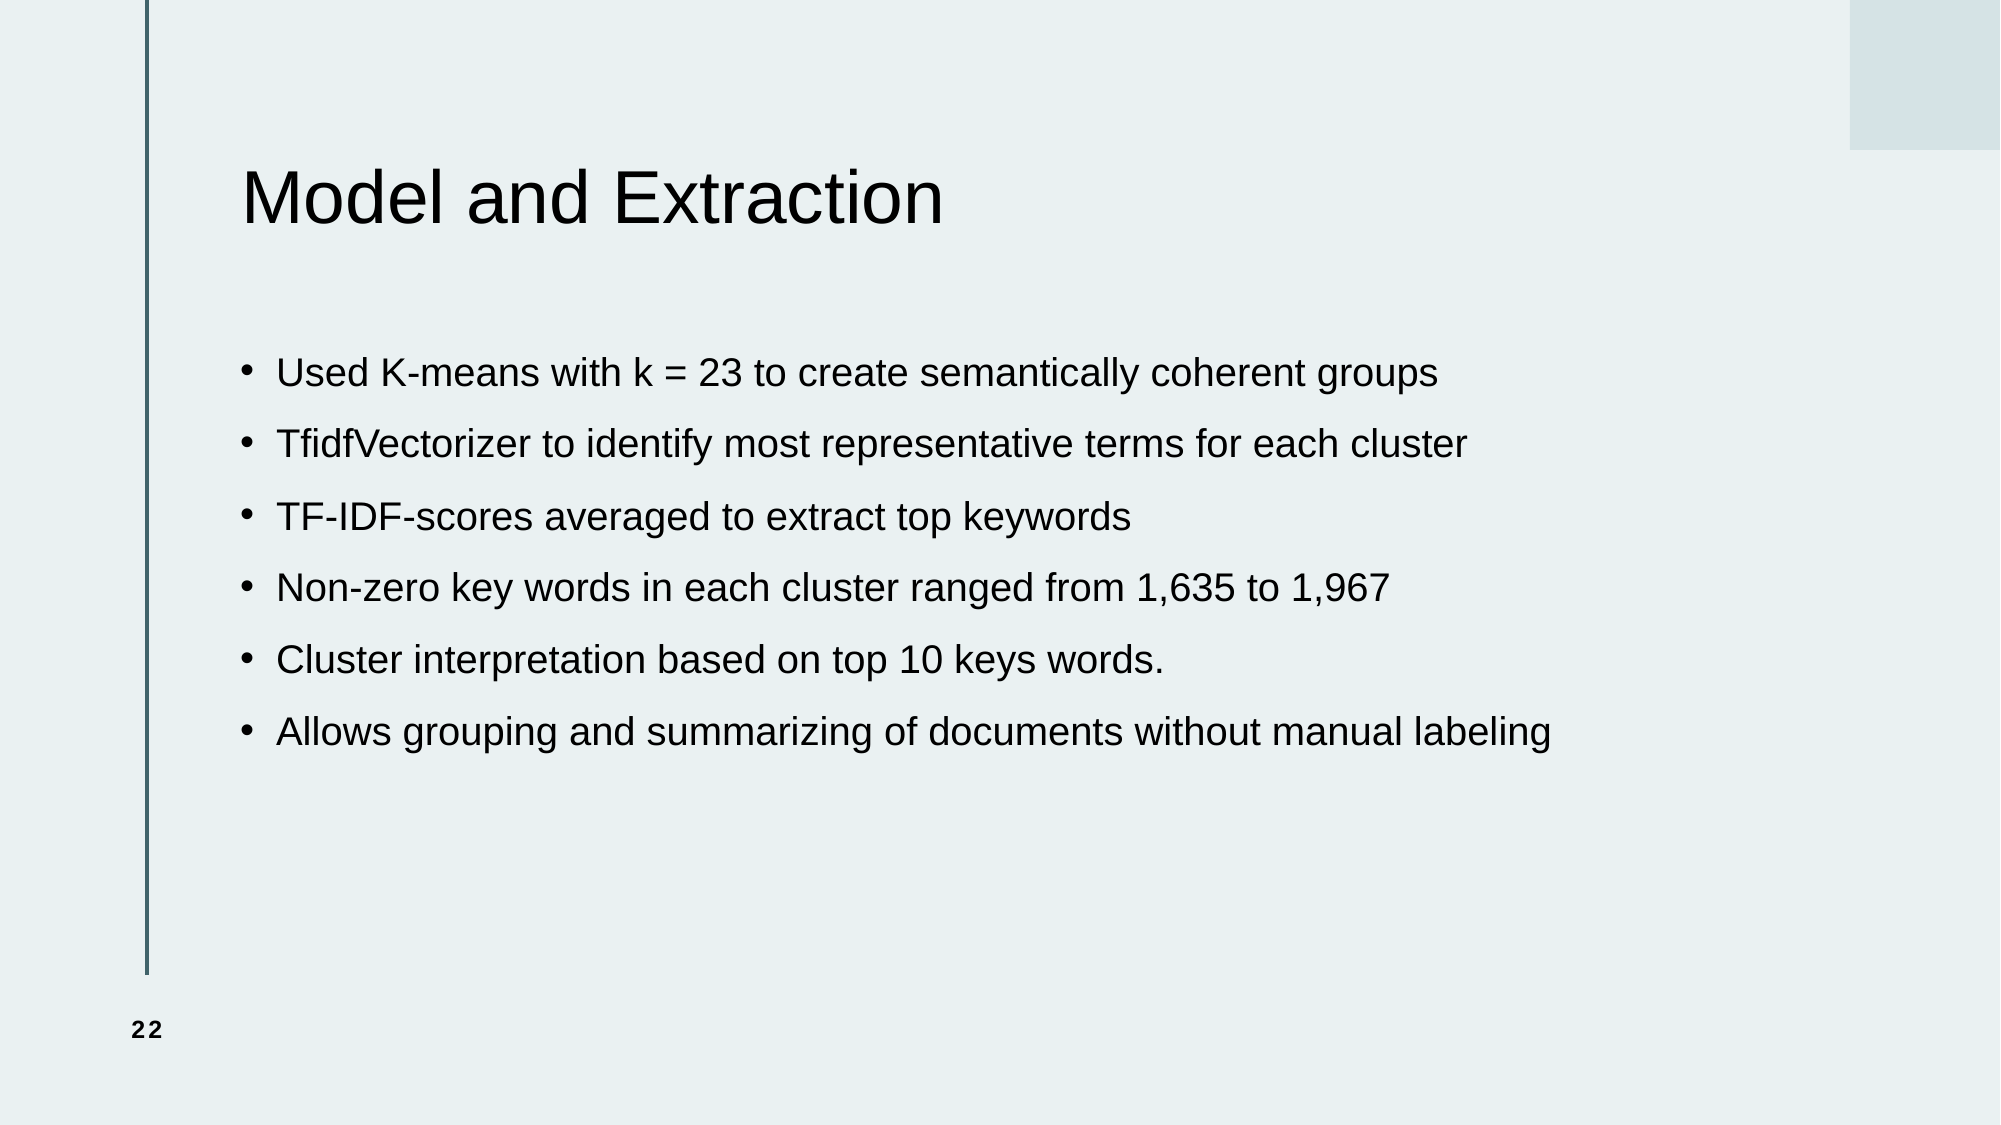

# Model and Extraction
Used K-means with k = 23 to create semantically coherent groups
TfidfVectorizer to identify most representative terms for each cluster
TF-IDF-scores averaged to extract top keywords
Non-zero key words in each cluster ranged from 1,635 to 1,967
Cluster interpretation based on top 10 keys words.
Allows grouping and summarizing of documents without manual labeling
22